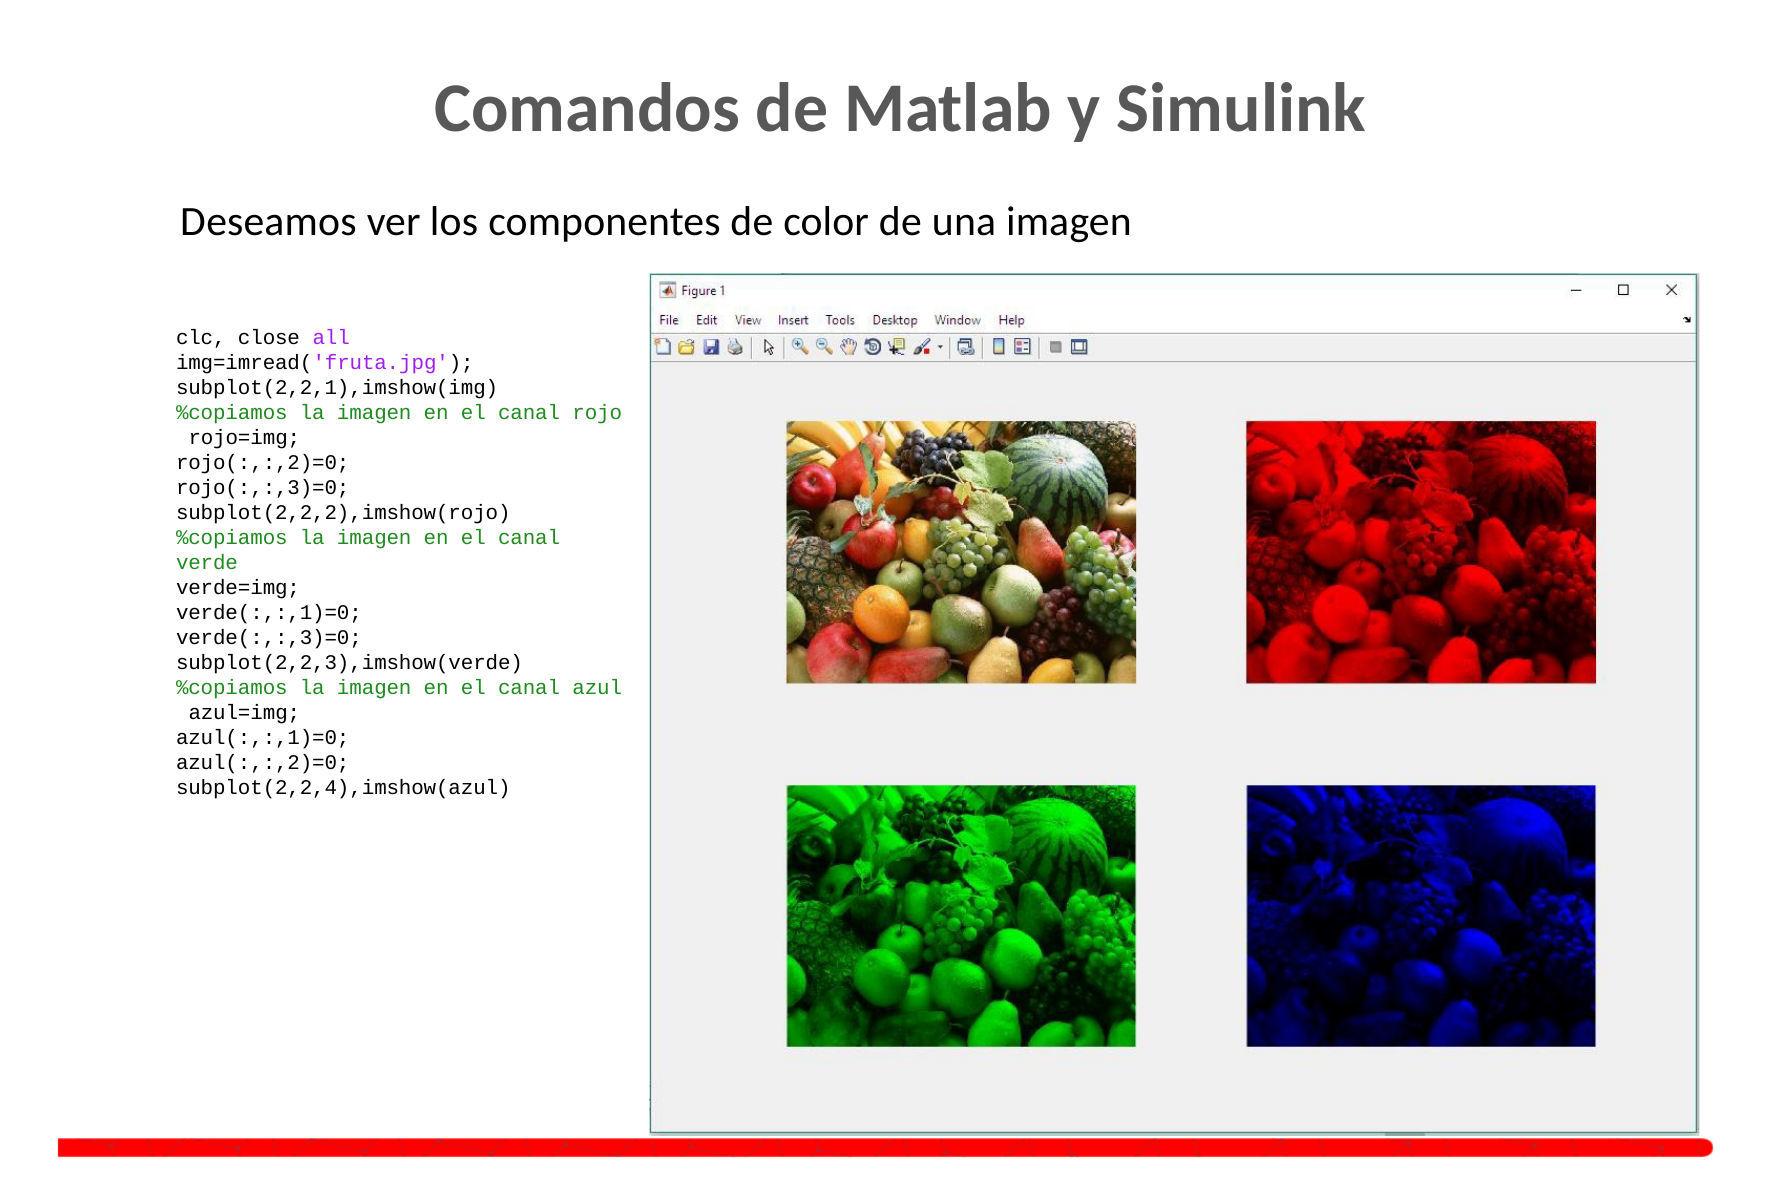

# Comandos de Matlab y Simulink
Deseamos ver los componentes de color de una imagen

clc, close all  img=imread('fruta.jpg');  subplot(2,2,1),imshow(img)
%copiamos la imagen en el canal rojo  rojo=img;
rojo(:,:,2)=0;
rojo(:,:,3)=0;
subplot(2,2,2),imshow(rojo)
%copiamos la imagen en el canal verde
verde=img;
verde(:,:,1)=0;
verde(:,:,3)=0;  subplot(2,2,3),imshow(verde)
%copiamos la imagen en el canal azul  azul=img;
azul(:,:,1)=0;
azul(:,:,2)=0;
subplot(2,2,4),imshow(azul)